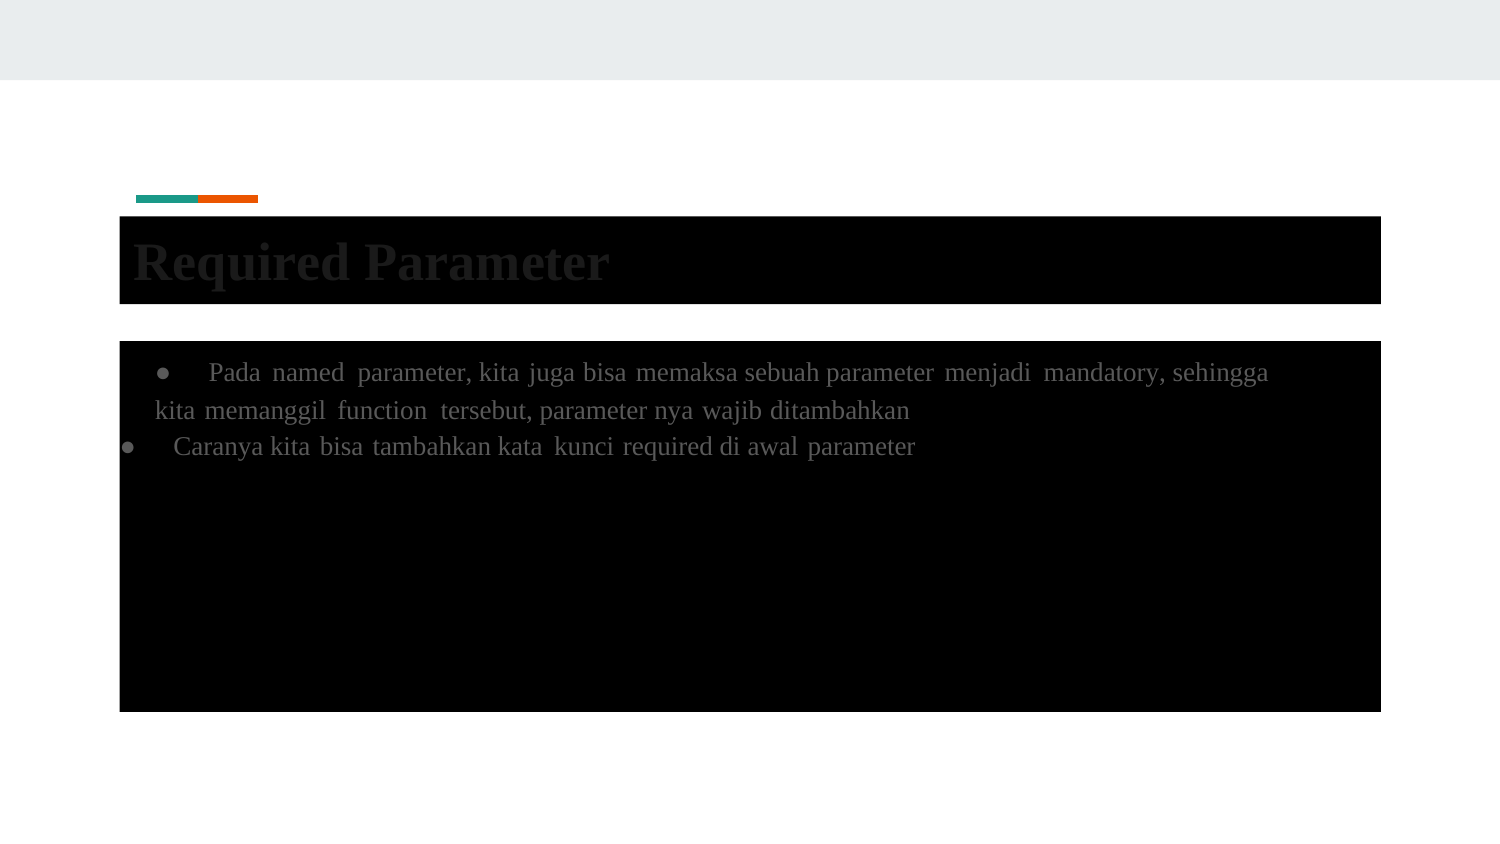

Required Parameter

●	Pada named parameter, kita juga bisa memaksa sebuah parameter menjadi mandatory, sehingga
kita memanggil function tersebut, parameter nya wajib ditambahkan
●    Caranya kita bisa tambahkan kata kunci required di awal parameter